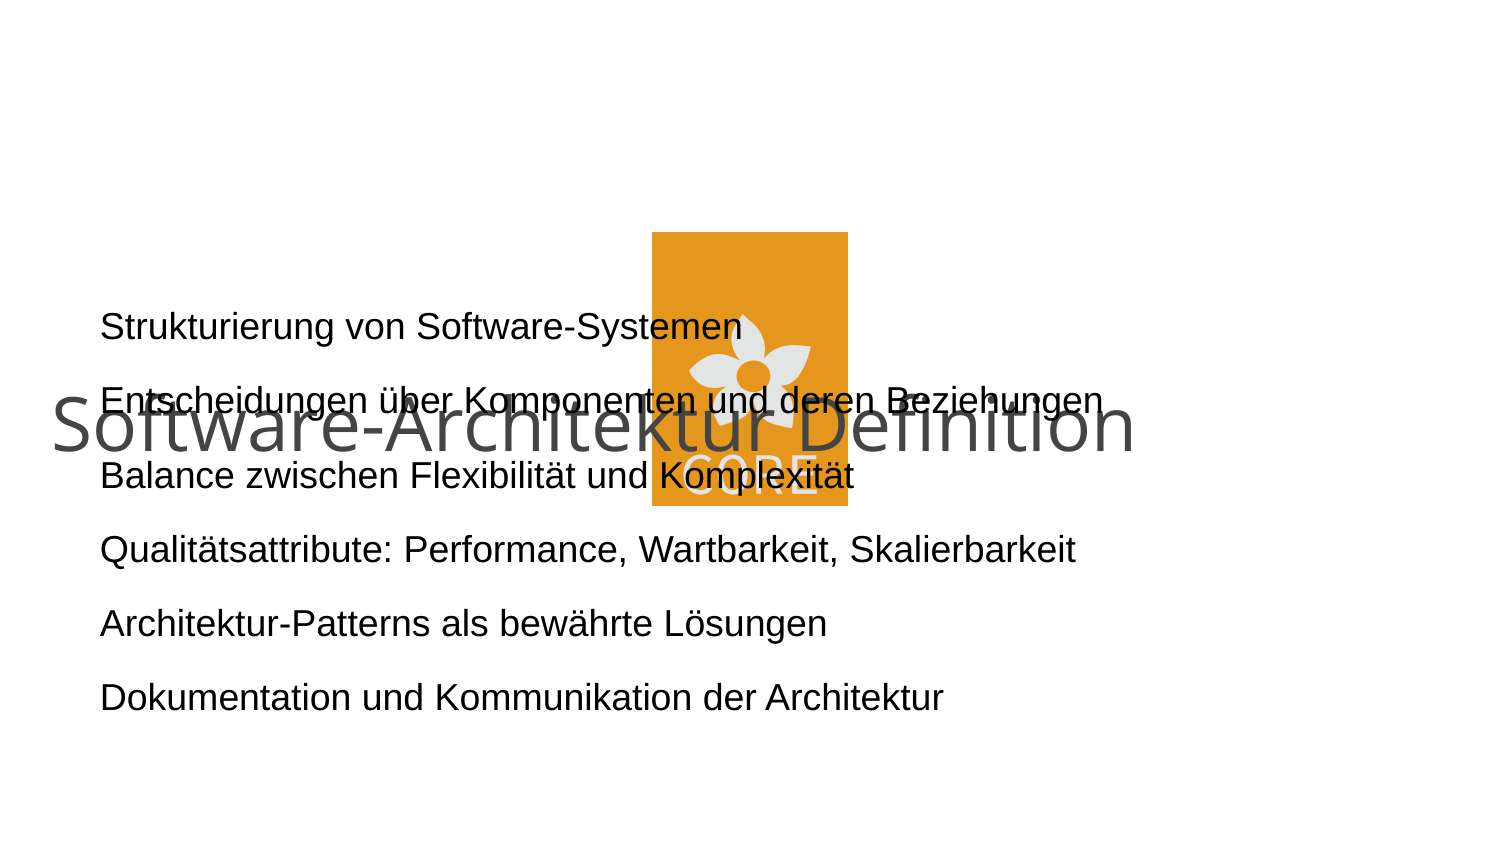

# Software-Architektur Definition

Strukturierung von Software-Systemen
Entscheidungen über Komponenten und deren Beziehungen
Balance zwischen Flexibilität und Komplexität
Qualitätsattribute: Performance, Wartbarkeit, Skalierbarkeit
Architektur-Patterns als bewährte Lösungen
Dokumentation und Kommunikation der Architektur